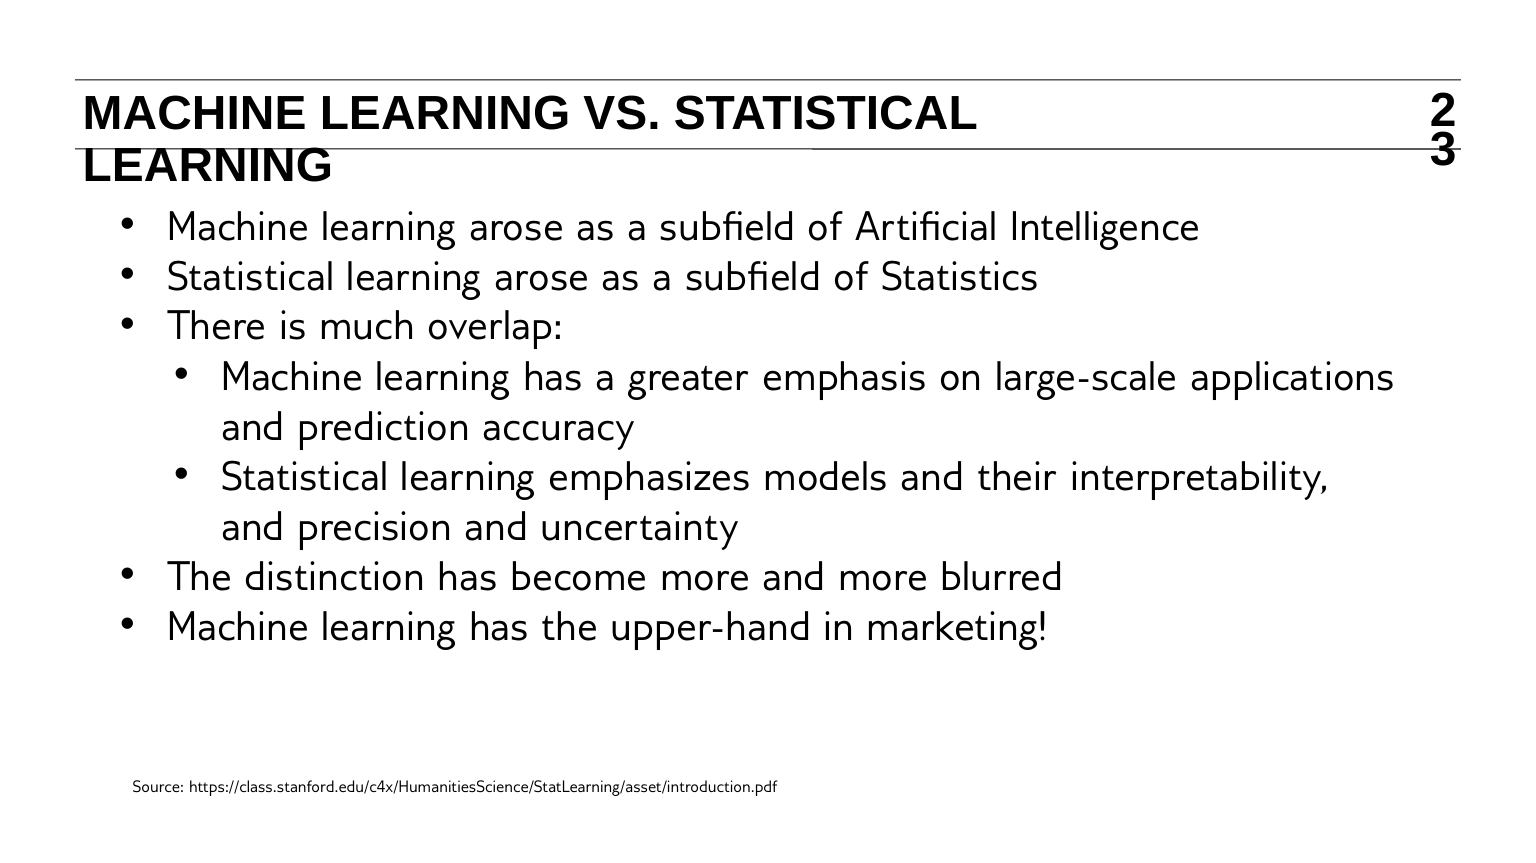

Machine Learning Vs. Statistical Learning
23
Machine learning arose as a subfield of Artificial Intelligence
Statistical learning arose as a subfield of Statistics
There is much overlap:
Machine learning has a greater emphasis on large-scale applications and prediction accuracy
Statistical learning emphasizes models and their interpretability, and precision and uncertainty
The distinction has become more and more blurred
Machine learning has the upper-hand in marketing!
Source: https://class.stanford.edu/c4x/HumanitiesScience/StatLearning/asset/introduction.pdf